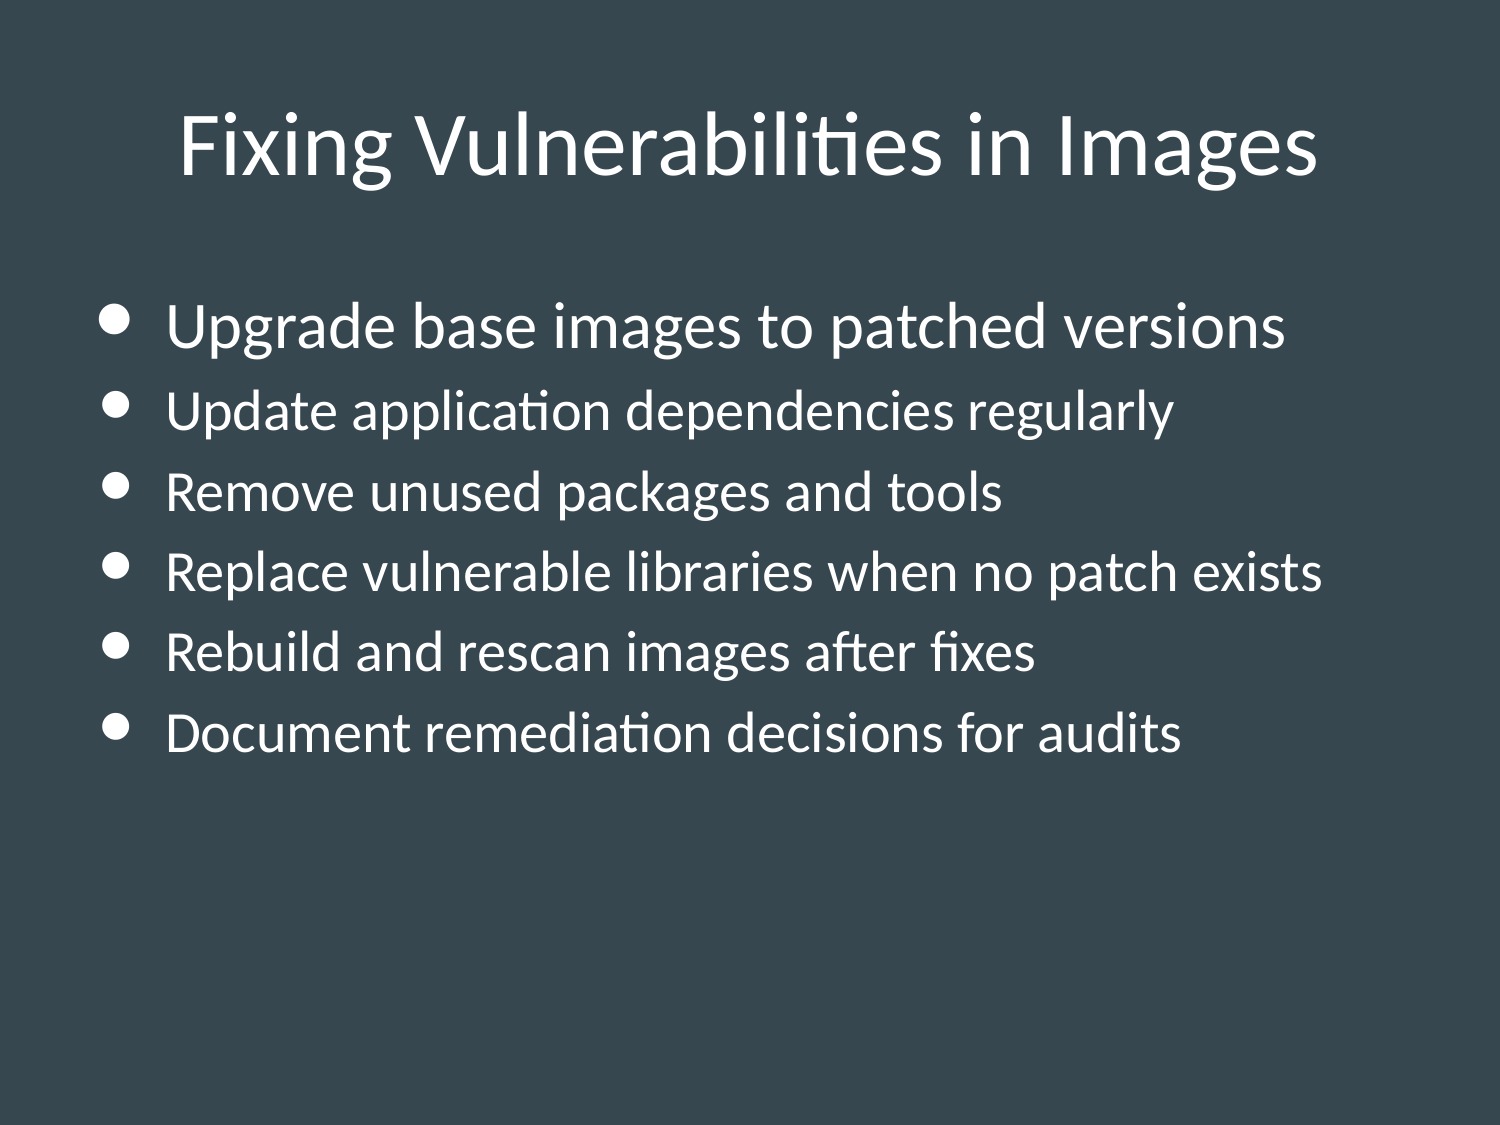

# Fixing Vulnerabilities in Images
Upgrade base images to patched versions
Update application dependencies regularly
Remove unused packages and tools
Replace vulnerable libraries when no patch exists
Rebuild and rescan images after fixes
Document remediation decisions for audits